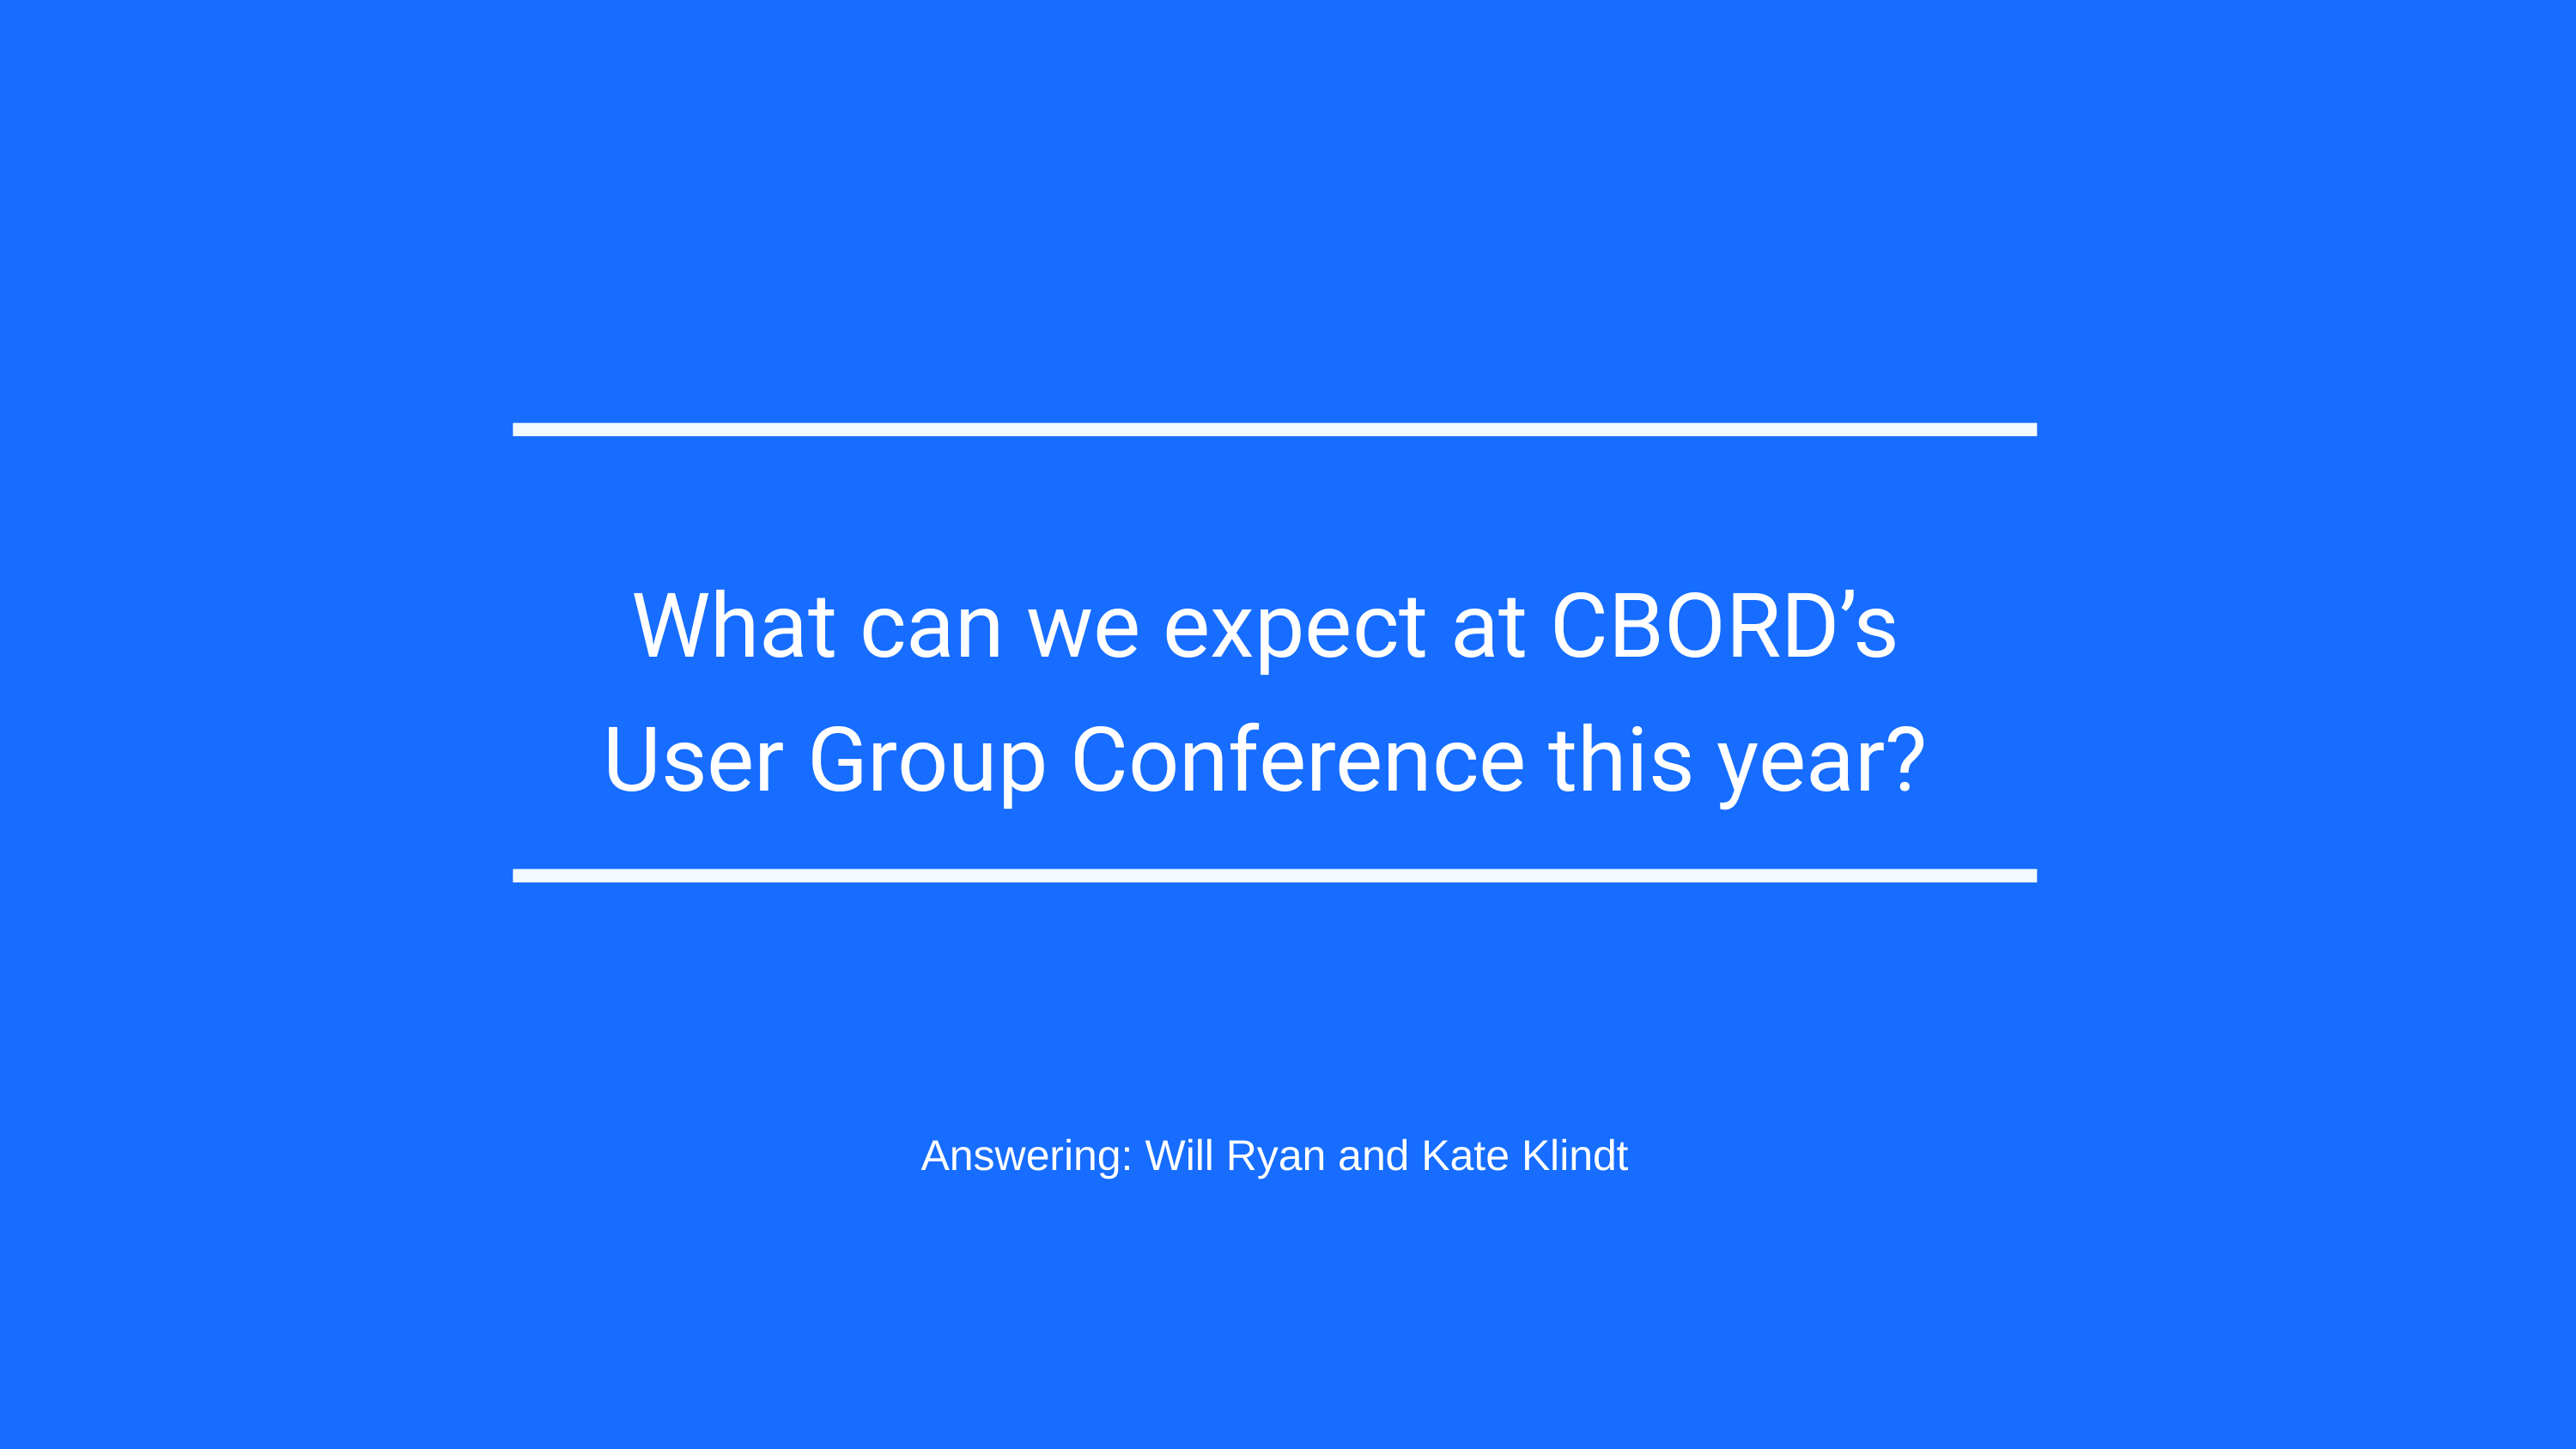

What can we expect at CBORD’s User Group Conference this year?

Answering: Will Ryan and Kate Klindt